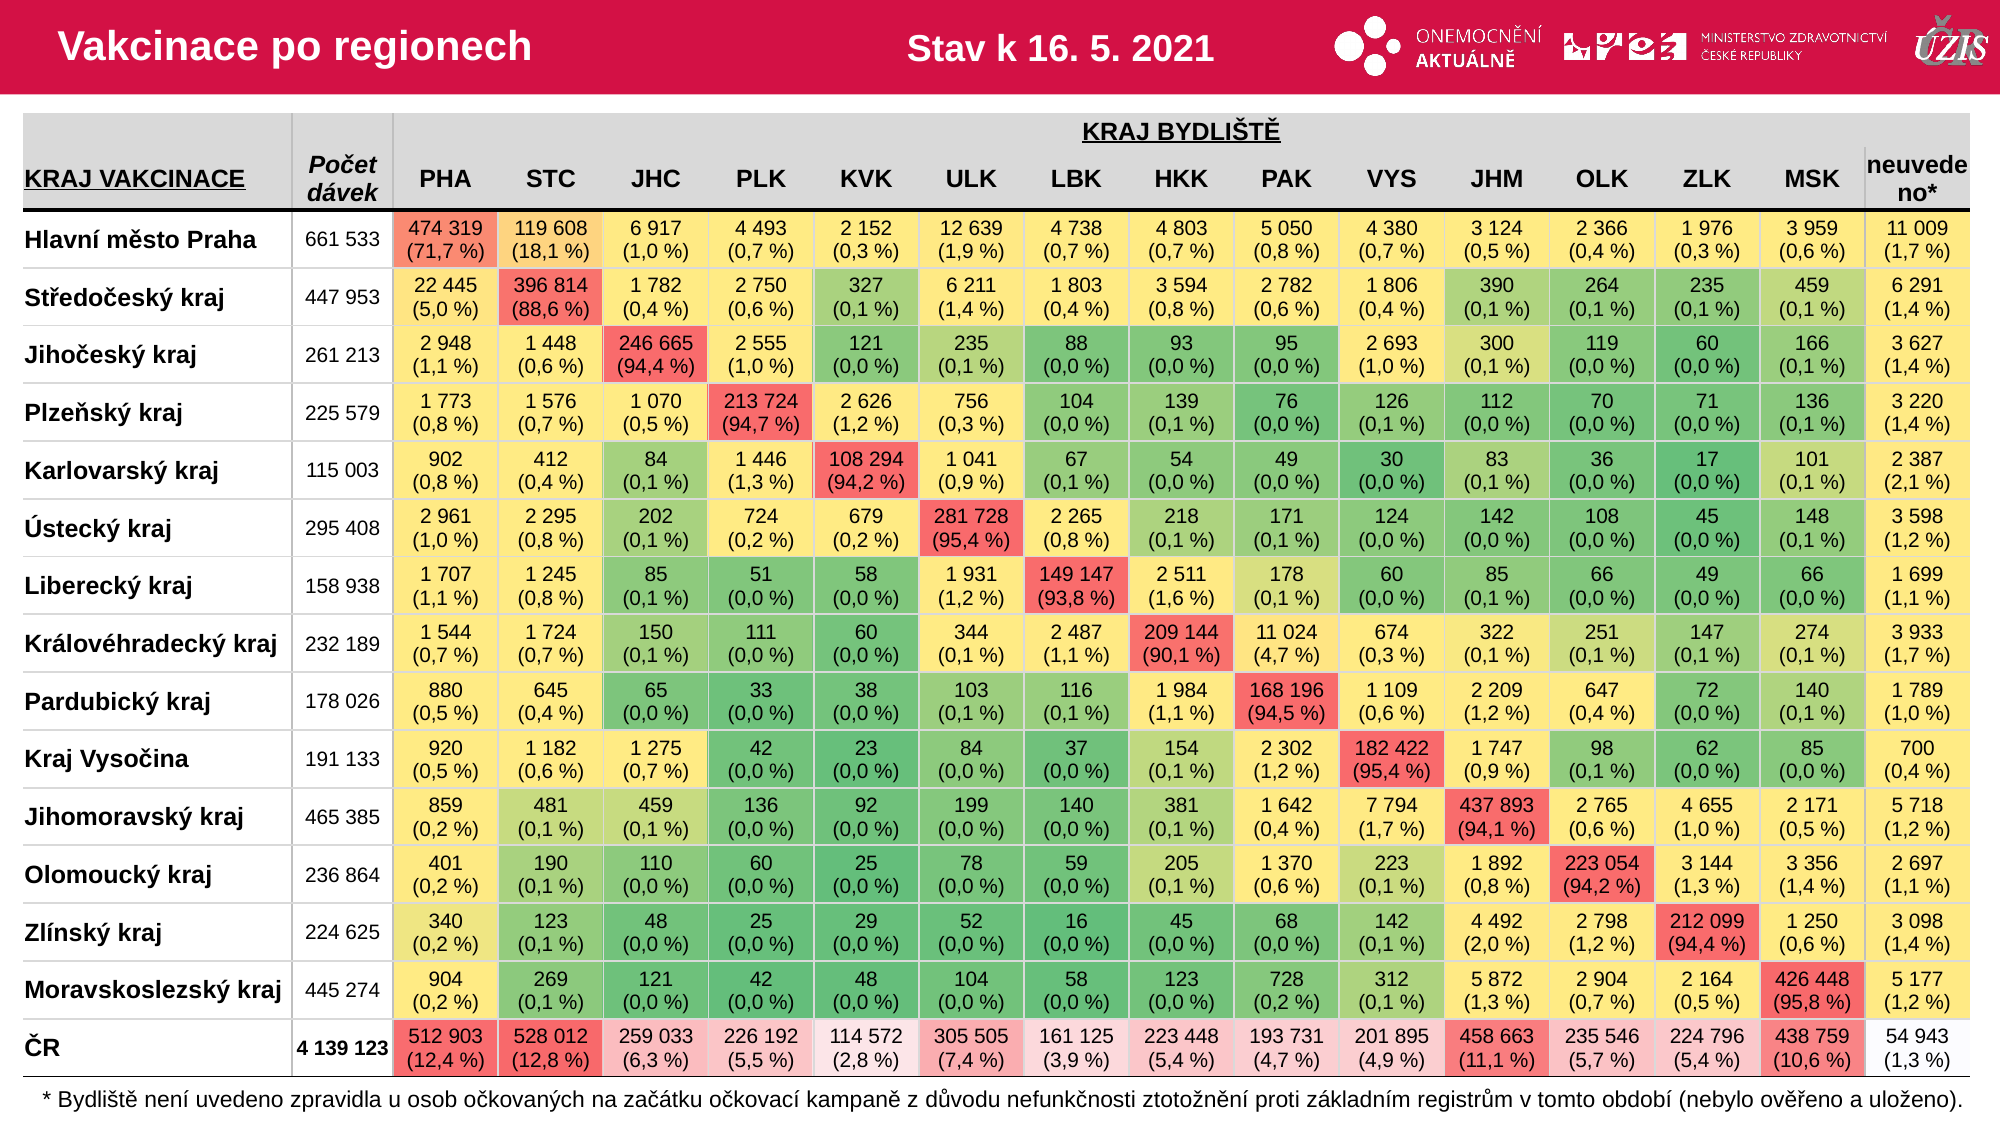

# Vakcinace po regionech
Stav k 16. 5. 2021
|  |  | KRAJ BYDLIŠTĚ |  |  |  |  |  |  |  |  |  |  |  |  |  |  |
| --- | --- | --- | --- | --- | --- | --- | --- | --- | --- | --- | --- | --- | --- | --- | --- | --- |
| KRAJ VAKCINACE | Počet dávek | PHA | STC | JHC | PLK | KVK | ULK | LBK | HKK | PAK | VYS | JHM | OLK | ZLK | MSK | neuvedeno\* |
| Hlavní město Praha | 661 533 | 474 319 (71,7 %) | 119 608 (18,1 %) | 6 917 (1,0 %) | 4 493 (0,7 %) | 2 152 (0,3 %) | 12 639 (1,9 %) | 4 738 (0,7 %) | 4 803 (0,7 %) | 5 050 (0,8 %) | 4 380 (0,7 %) | 3 124 (0,5 %) | 2 366 (0,4 %) | 1 976 (0,3 %) | 3 959 (0,6 %) | 11 009 (1,7 %) |
| Středočeský kraj | 447 953 | 22 445 (5,0 %) | 396 814 (88,6 %) | 1 782 (0,4 %) | 2 750 (0,6 %) | 327 (0,1 %) | 6 211 (1,4 %) | 1 803 (0,4 %) | 3 594 (0,8 %) | 2 782 (0,6 %) | 1 806 (0,4 %) | 390 (0,1 %) | 264 (0,1 %) | 235 (0,1 %) | 459 (0,1 %) | 6 291 (1,4 %) |
| Jihočeský kraj | 261 213 | 2 948 (1,1 %) | 1 448 (0,6 %) | 246 665 (94,4 %) | 2 555 (1,0 %) | 121 (0,0 %) | 235 (0,1 %) | 88 (0,0 %) | 93 (0,0 %) | 95 (0,0 %) | 2 693 (1,0 %) | 300 (0,1 %) | 119 (0,0 %) | 60 (0,0 %) | 166 (0,1 %) | 3 627 (1,4 %) |
| Plzeňský kraj | 225 579 | 1 773 (0,8 %) | 1 576 (0,7 %) | 1 070 (0,5 %) | 213 724 (94,7 %) | 2 626 (1,2 %) | 756 (0,3 %) | 104 (0,0 %) | 139 (0,1 %) | 76 (0,0 %) | 126 (0,1 %) | 112 (0,0 %) | 70 (0,0 %) | 71 (0,0 %) | 136 (0,1 %) | 3 220 (1,4 %) |
| Karlovarský kraj | 115 003 | 902 (0,8 %) | 412 (0,4 %) | 84 (0,1 %) | 1 446 (1,3 %) | 108 294 (94,2 %) | 1 041 (0,9 %) | 67 (0,1 %) | 54 (0,0 %) | 49 (0,0 %) | 30 (0,0 %) | 83 (0,1 %) | 36 (0,0 %) | 17 (0,0 %) | 101 (0,1 %) | 2 387 (2,1 %) |
| Ústecký kraj | 295 408 | 2 961 (1,0 %) | 2 295 (0,8 %) | 202 (0,1 %) | 724 (0,2 %) | 679 (0,2 %) | 281 728 (95,4 %) | 2 265 (0,8 %) | 218 (0,1 %) | 171 (0,1 %) | 124 (0,0 %) | 142 (0,0 %) | 108 (0,0 %) | 45 (0,0 %) | 148 (0,1 %) | 3 598 (1,2 %) |
| Liberecký kraj | 158 938 | 1 707 (1,1 %) | 1 245 (0,8 %) | 85 (0,1 %) | 51 (0,0 %) | 58 (0,0 %) | 1 931 (1,2 %) | 149 147 (93,8 %) | 2 511 (1,6 %) | 178 (0,1 %) | 60 (0,0 %) | 85 (0,1 %) | 66 (0,0 %) | 49 (0,0 %) | 66 (0,0 %) | 1 699 (1,1 %) |
| Královéhradecký kraj | 232 189 | 1 544 (0,7 %) | 1 724 (0,7 %) | 150 (0,1 %) | 111 (0,0 %) | 60 (0,0 %) | 344 (0,1 %) | 2 487 (1,1 %) | 209 144 (90,1 %) | 11 024 (4,7 %) | 674 (0,3 %) | 322 (0,1 %) | 251 (0,1 %) | 147 (0,1 %) | 274 (0,1 %) | 3 933 (1,7 %) |
| Pardubický kraj | 178 026 | 880 (0,5 %) | 645 (0,4 %) | 65 (0,0 %) | 33 (0,0 %) | 38 (0,0 %) | 103 (0,1 %) | 116 (0,1 %) | 1 984 (1,1 %) | 168 196 (94,5 %) | 1 109 (0,6 %) | 2 209 (1,2 %) | 647 (0,4 %) | 72 (0,0 %) | 140 (0,1 %) | 1 789 (1,0 %) |
| Kraj Vysočina | 191 133 | 920 (0,5 %) | 1 182 (0,6 %) | 1 275 (0,7 %) | 42 (0,0 %) | 23 (0,0 %) | 84 (0,0 %) | 37 (0,0 %) | 154 (0,1 %) | 2 302 (1,2 %) | 182 422 (95,4 %) | 1 747 (0,9 %) | 98 (0,1 %) | 62 (0,0 %) | 85 (0,0 %) | 700 (0,4 %) |
| Jihomoravský kraj | 465 385 | 859 (0,2 %) | 481 (0,1 %) | 459 (0,1 %) | 136 (0,0 %) | 92 (0,0 %) | 199 (0,0 %) | 140 (0,0 %) | 381 (0,1 %) | 1 642 (0,4 %) | 7 794 (1,7 %) | 437 893 (94,1 %) | 2 765 (0,6 %) | 4 655 (1,0 %) | 2 171 (0,5 %) | 5 718 (1,2 %) |
| Olomoucký kraj | 236 864 | 401 (0,2 %) | 190 (0,1 %) | 110 (0,0 %) | 60 (0,0 %) | 25 (0,0 %) | 78 (0,0 %) | 59 (0,0 %) | 205 (0,1 %) | 1 370 (0,6 %) | 223 (0,1 %) | 1 892 (0,8 %) | 223 054 (94,2 %) | 3 144 (1,3 %) | 3 356 (1,4 %) | 2 697 (1,1 %) |
| Zlínský kraj | 224 625 | 340 (0,2 %) | 123 (0,1 %) | 48 (0,0 %) | 25 (0,0 %) | 29 (0,0 %) | 52 (0,0 %) | 16 (0,0 %) | 45 (0,0 %) | 68 (0,0 %) | 142 (0,1 %) | 4 492 (2,0 %) | 2 798 (1,2 %) | 212 099 (94,4 %) | 1 250 (0,6 %) | 3 098 (1,4 %) |
| Moravskoslezský kraj | 445 274 | 904 (0,2 %) | 269 (0,1 %) | 121 (0,0 %) | 42 (0,0 %) | 48 (0,0 %) | 104 (0,0 %) | 58 (0,0 %) | 123 (0,0 %) | 728 (0,2 %) | 312 (0,1 %) | 5 872 (1,3 %) | 2 904 (0,7 %) | 2 164 (0,5 %) | 426 448 (95,8 %) | 5 177 (1,2 %) |
| ČR | 4 139 123 | 512 903 (12,4 %) | 528 012 (12,8 %) | 259 033 (6,3 %) | 226 192 (5,5 %) | 114 572 (2,8 %) | 305 505 (7,4 %) | 161 125 (3,9 %) | 223 448 (5,4 %) | 193 731 (4,7 %) | 201 895 (4,9 %) | 458 663 (11,1 %) | 235 546 (5,7 %) | 224 796 (5,4 %) | 438 759 (10,6 %) | 54 943 (1,3 %) |
|  |  |  |  |  |  |  |  |  |  |  |  |  |  |  |
| --- | --- | --- | --- | --- | --- | --- | --- | --- | --- | --- | --- | --- | --- | --- |
|  |  |  |  |  |  |  |  |  |  |  |  |  |  |  |
|  |  |  |  |  |  |  |  |  |  |  |  |  |  |  |
|  |  |  |  |  |  |  |  |  |  |  |  |  |  |  |
|  |  |  |  |  |  |  |  |  |  |  |  |  |  |  |
|  |  |  |  |  |  |  |  |  |  |  |  |  |  |  |
|  |  |  |  |  |  |  |  |  |  |  |  |  |  |  |
|  |  |  |  |  |  |  |  |  |  |  |  |  |  |  |
|  |  |  |  |  |  |  |  |  |  |  |  |  |  |  |
|  |  |  |  |  |  |  |  |  |  |  |  |  |  |  |
|  |  |  |  |  |  |  |  |  |  |  |  |  |  |  |
|  |  |  |  |  |  |  |  |  |  |  |  |  |  |  |
|  |  |  |  |  |  |  |  |  |  |  |  |  |  |  |
|  |  |  |  |  |  |  |  |  |  |  |  |  |  |  |
|  |  |  |  |  |  |  |  |  |  |  |  |  |  |  |
* Bydliště není uvedeno zpravidla u osob očkovaných na začátku očkovací kampaně z důvodu nefunkčnosti ztotožnění proti základním registrům v tomto období (nebylo ověřeno a uloženo).